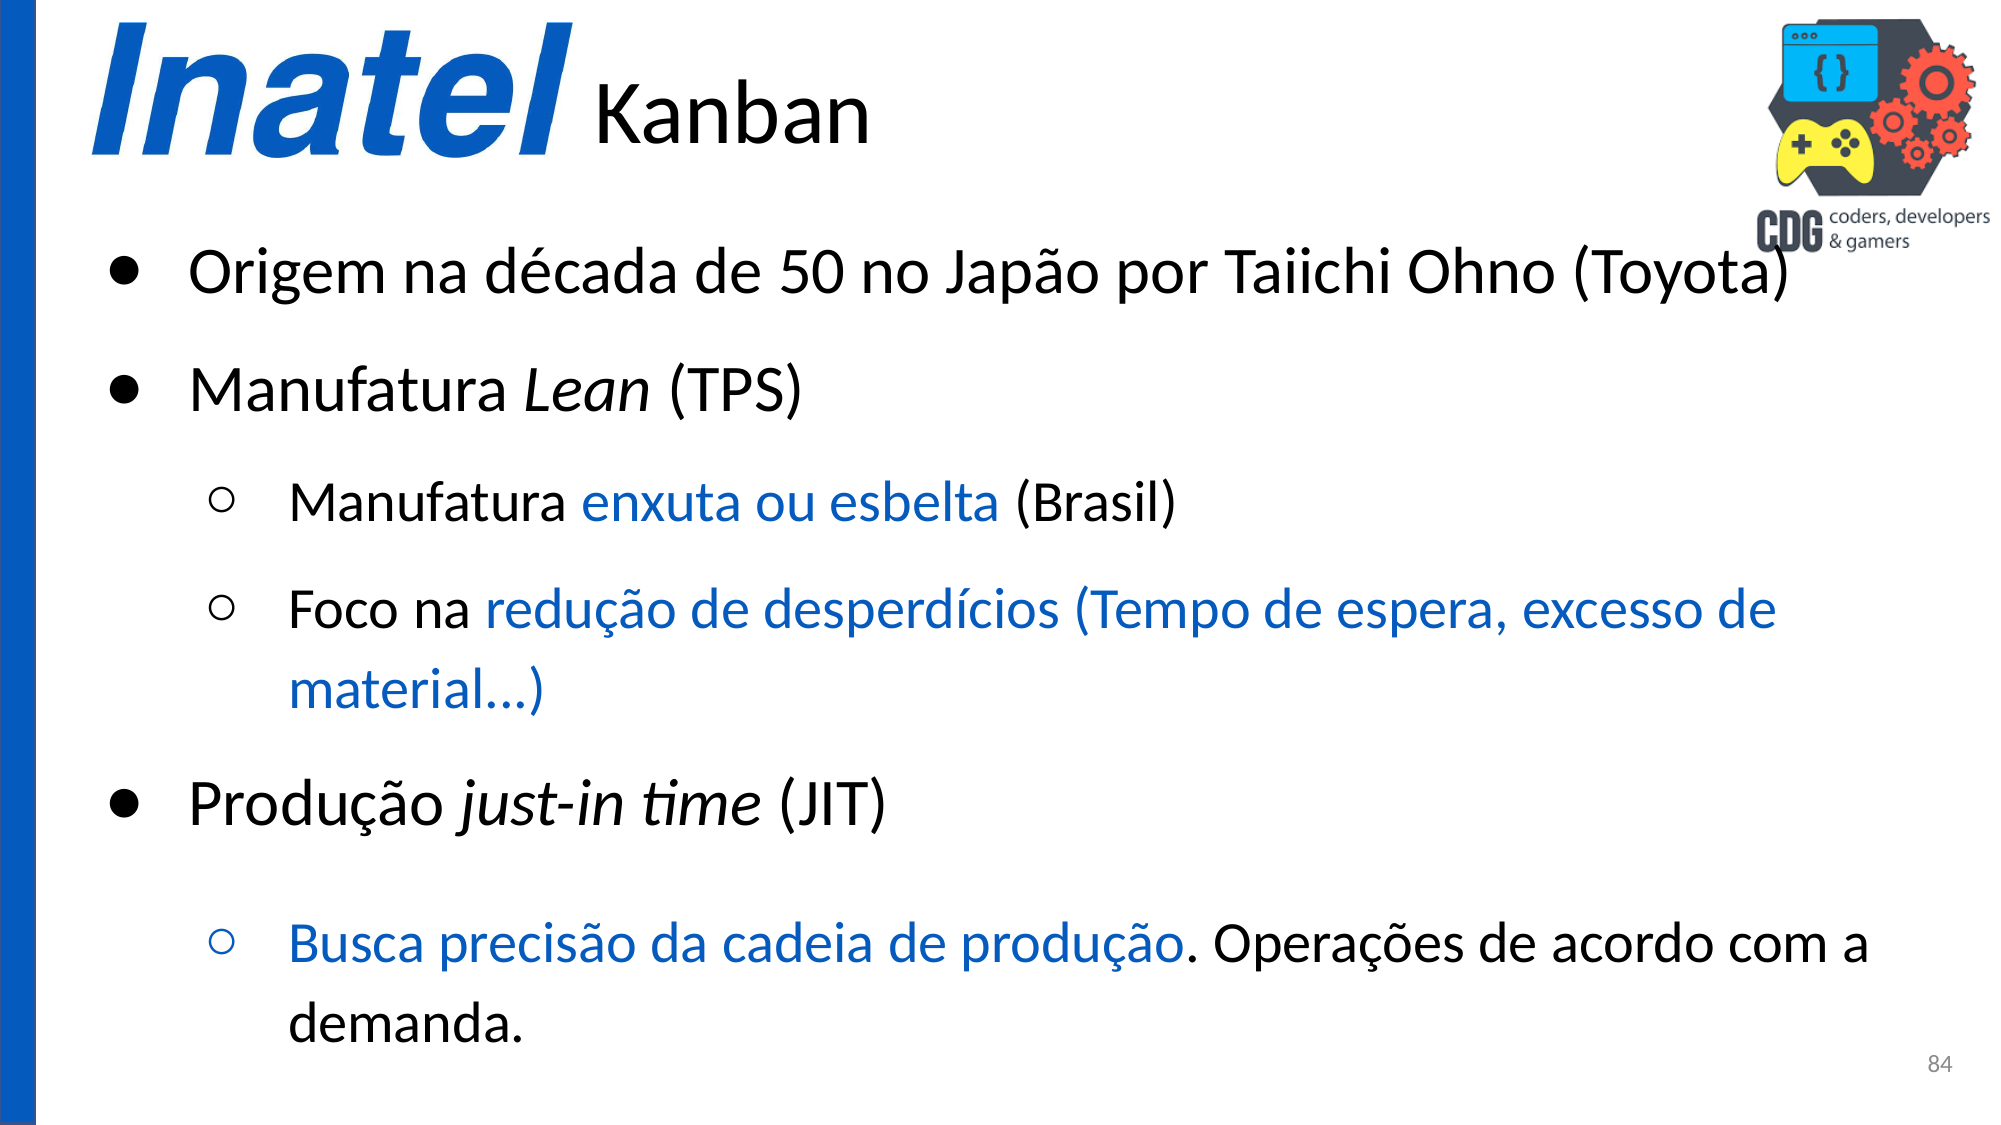

# Kanban
Origem na década de 50 no Japão por Taiichi Ohno (Toyota)
Manufatura Lean (TPS)
Manufatura enxuta ou esbelta (Brasil)
Foco na redução de desperdícios (Tempo de espera, excesso de material...)
Produção just-in time (JIT)
Busca precisão da cadeia de produção. Operações de acordo com a demanda.
84